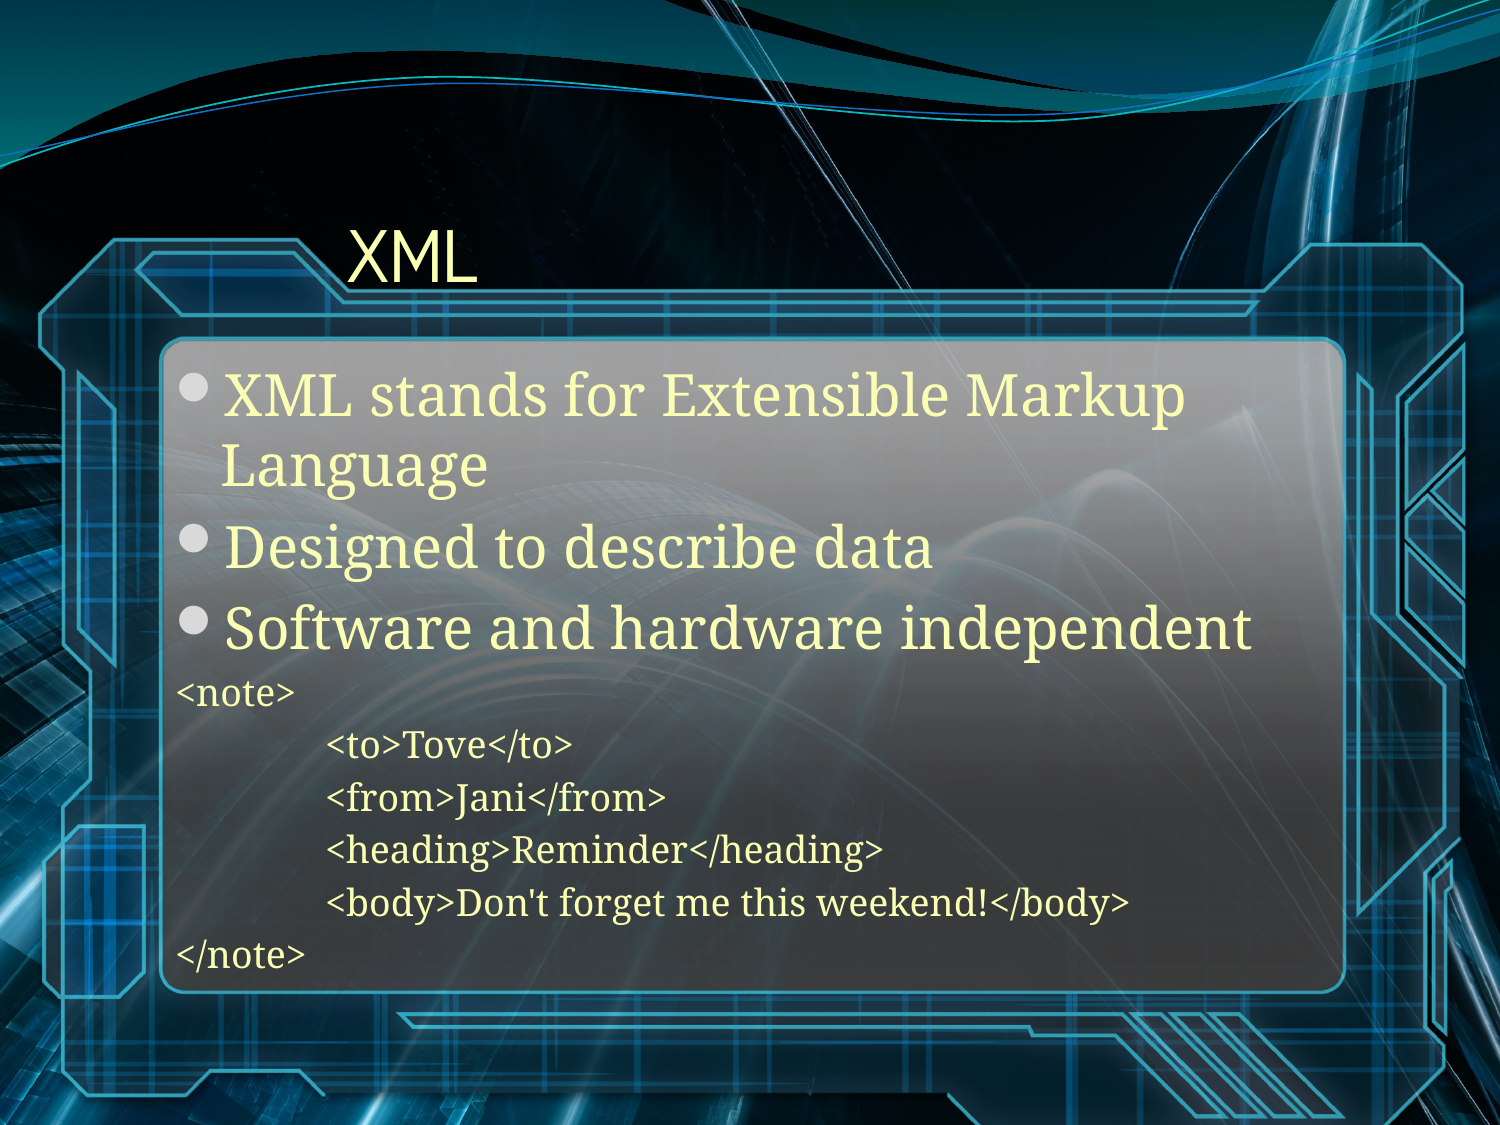

# XML
XML stands for Extensible Markup Language
Designed to describe data
Software and hardware independent
<note>
	<to>Tove</to>
	<from>Jani</from>
	<heading>Reminder</heading>
	<body>Don't forget me this weekend!</body>
</note>